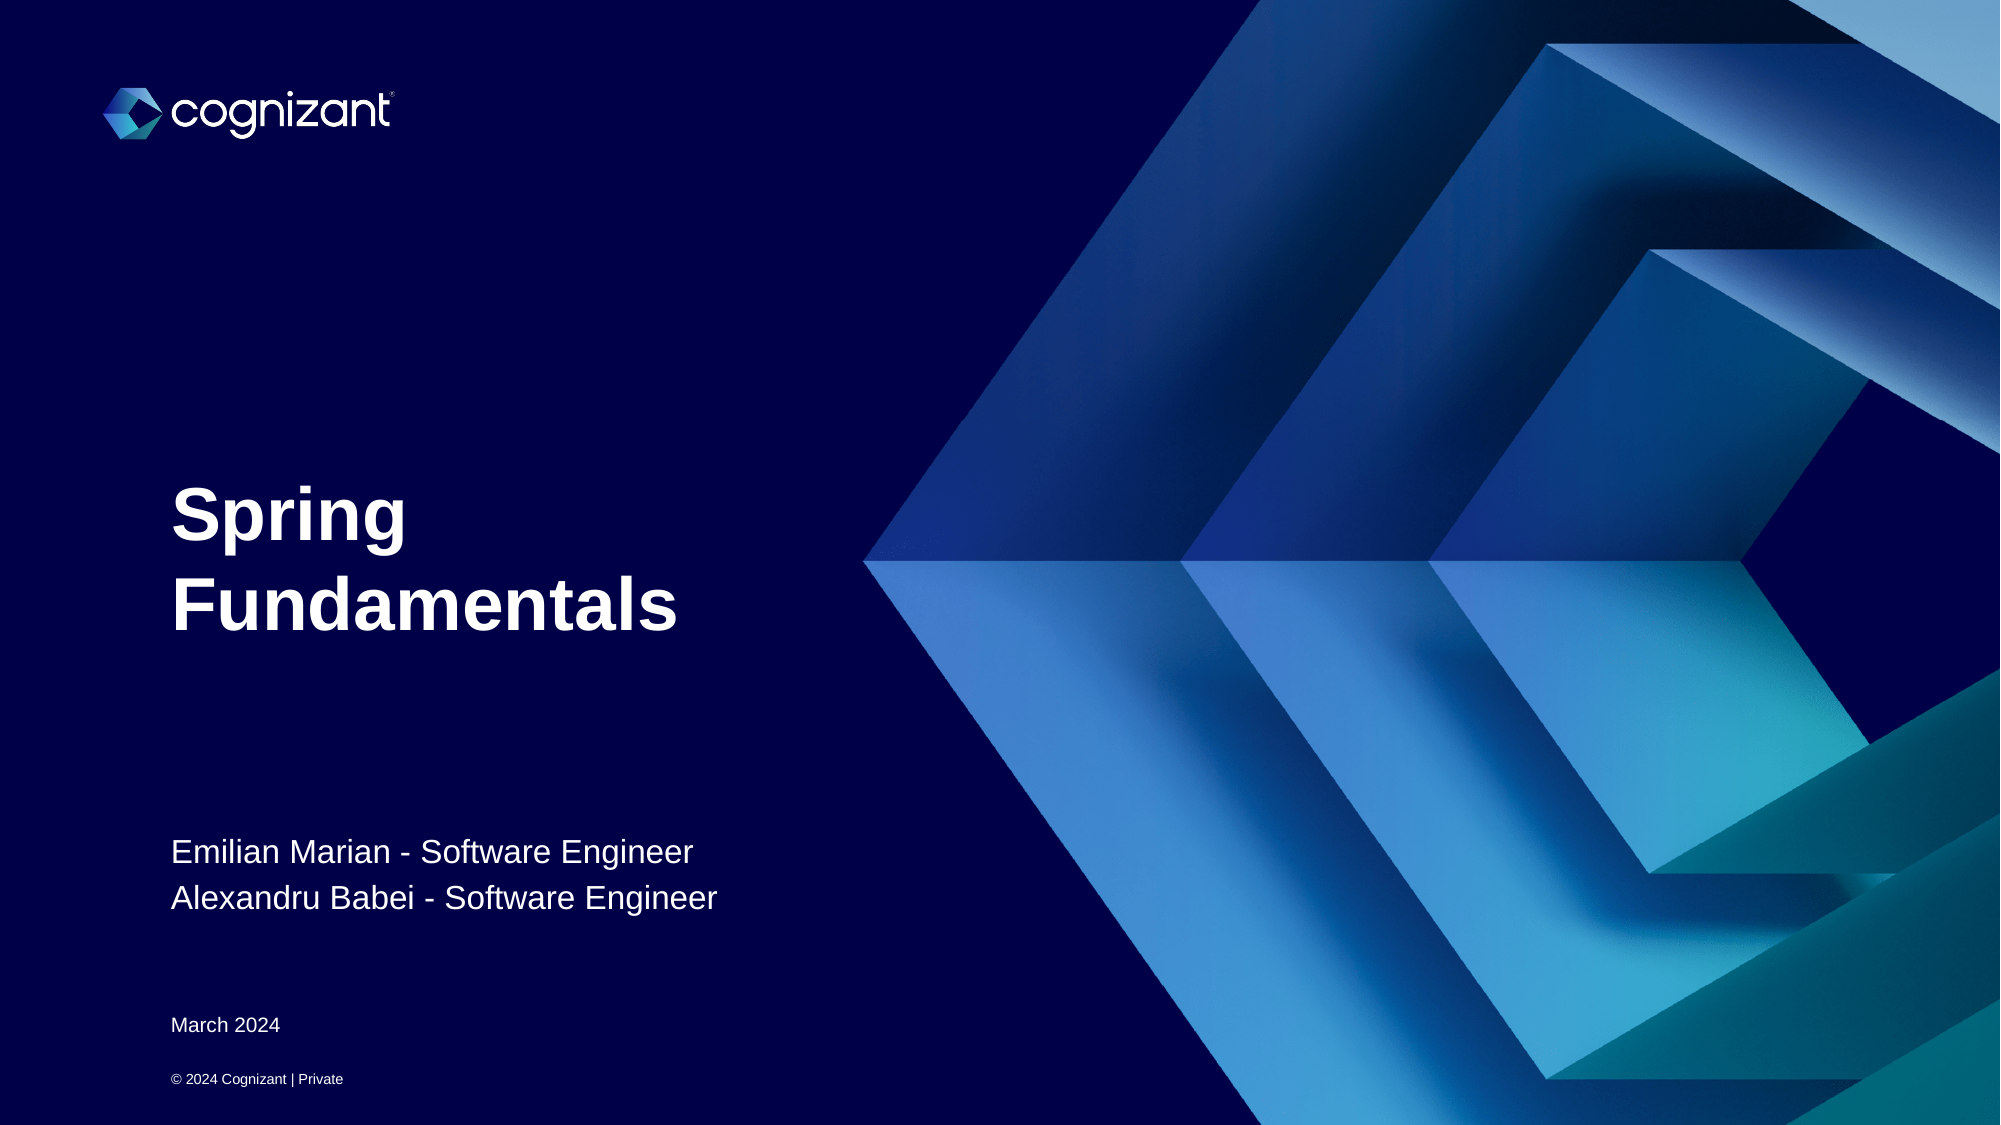

# Spring Fundamentals
Emilian Marian - Software Engineer
Alexandru Babei - Software Engineer

March 2024

© 2024 Cognizant | Private